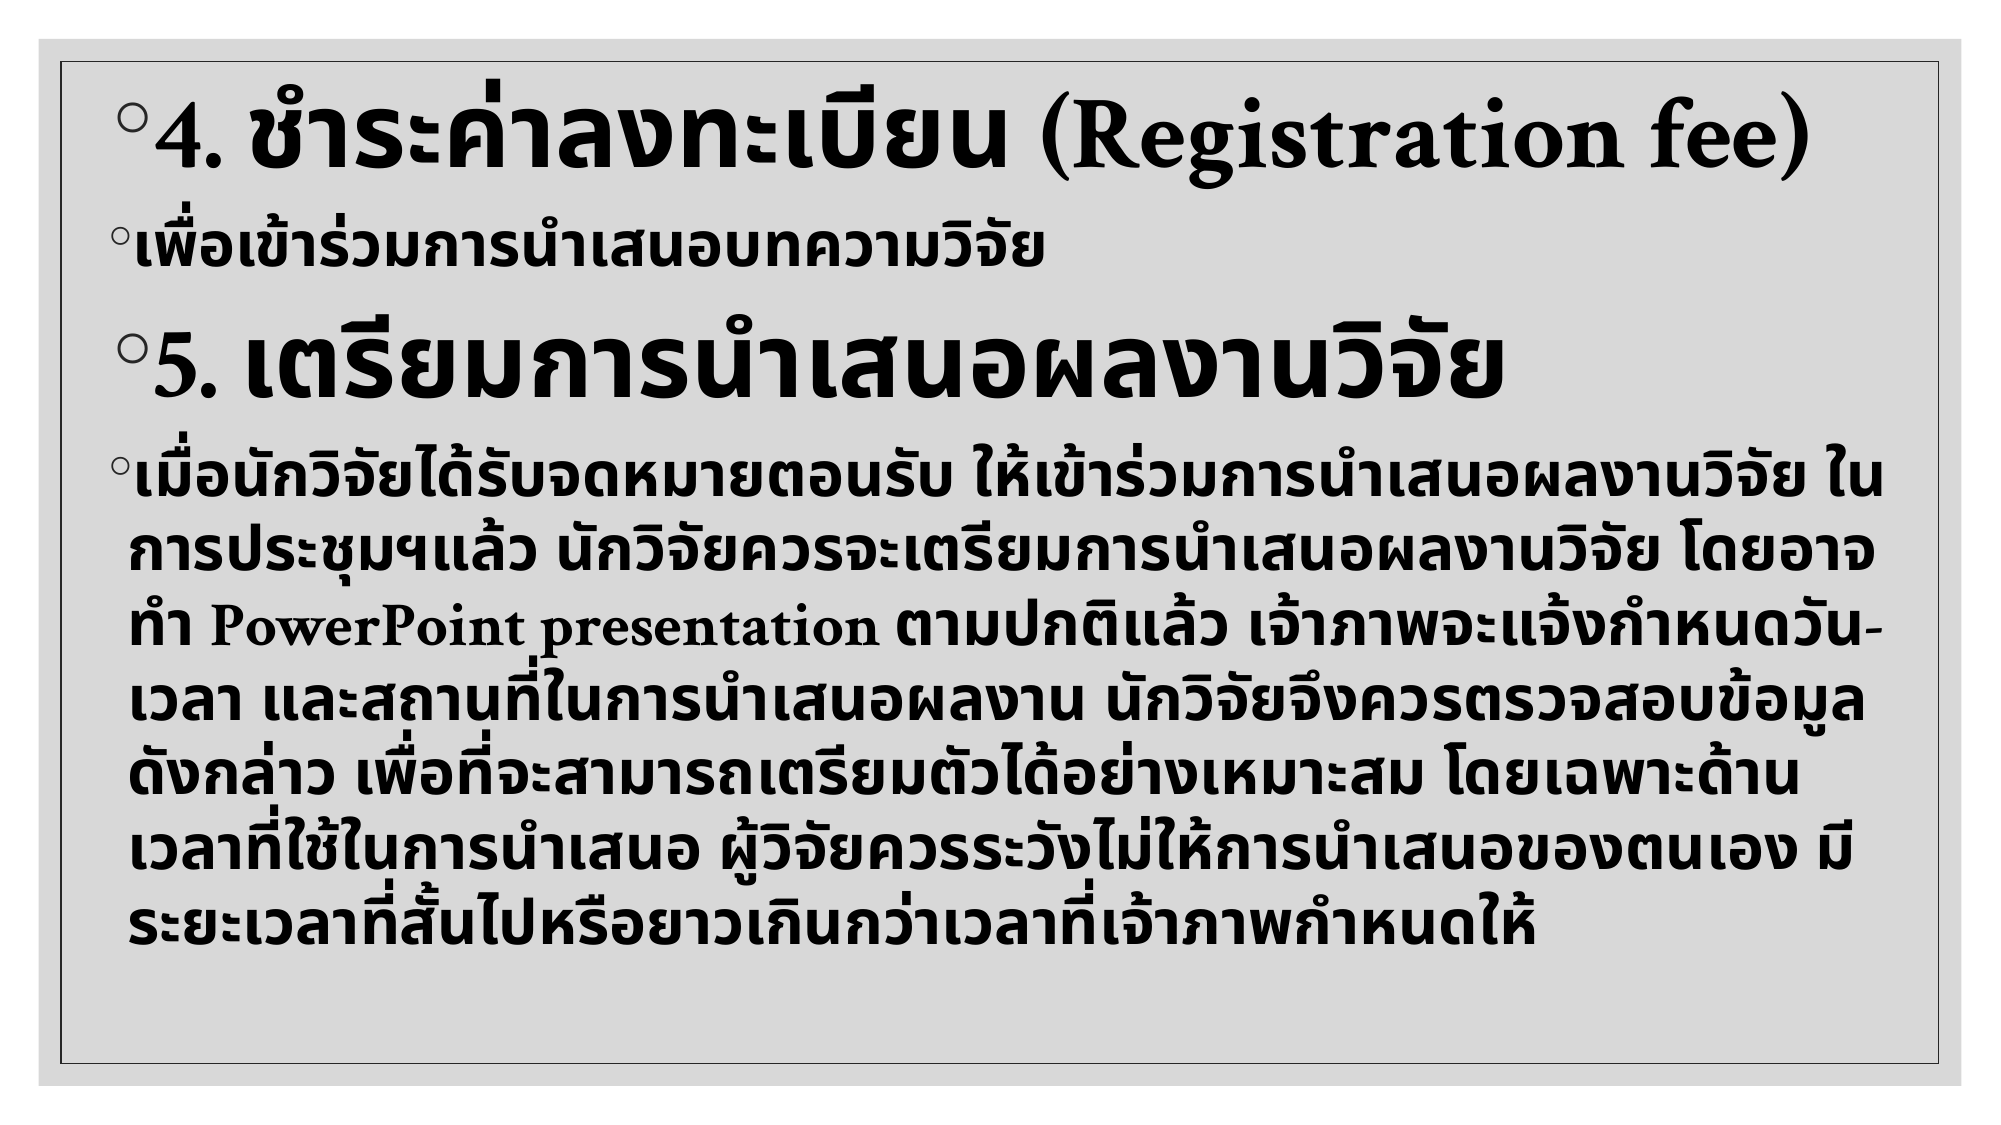

4. ชำระค่าลงทะเบียน (Registration fee)
เพื่อเข้าร่วมการนำเสนอบทความวิจัย
5. เตรียมการนำเสนอผลงานวิจัย
เมื่อนักวิจัยได้รับจดหมายตอนรับ ให้เข้าร่วมการนำเสนอผลงานวิจัย ในการประชุมฯแล้ว นักวิจัยควรจะเตรียมการนำเสนอผลงานวิจัย โดยอาจทำ PowerPoint presentation ตามปกติแล้ว เจ้าภาพจะแจ้งกำหนดวัน-เวลา และสถานที่ในการนำเสนอผลงาน นักวิจัยจึงควรตรวจสอบข้อมูลดังกล่าว เพื่อที่จะสามารถเตรียมตัวได้อย่างเหมาะสม โดยเฉพาะด้านเวลาที่ใช้ในการนำเสนอ ผู้วิจัยควรระวังไม่ให้การนำเสนอของตนเอง มีระยะเวลาที่สั้นไปหรือยาวเกินกว่าเวลาที่เจ้าภาพกำหนดให้